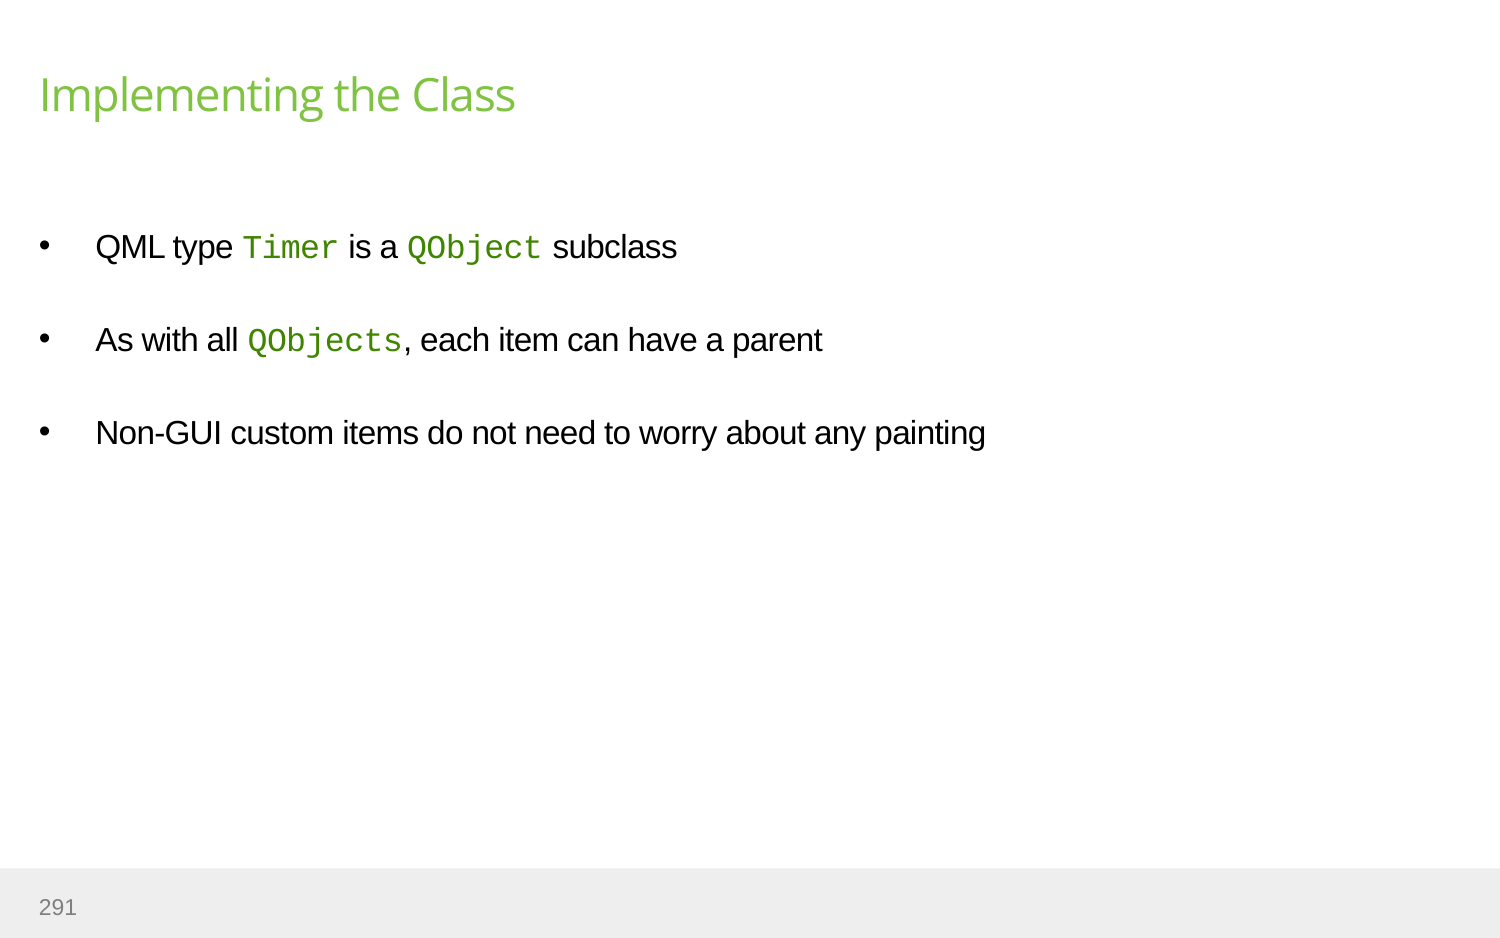

# Implementing the Class
QML type Timer is a QObject subclass

As with all QObjects, each item can have a parent

Non-GUI custom items do not need to worry about any painting
291